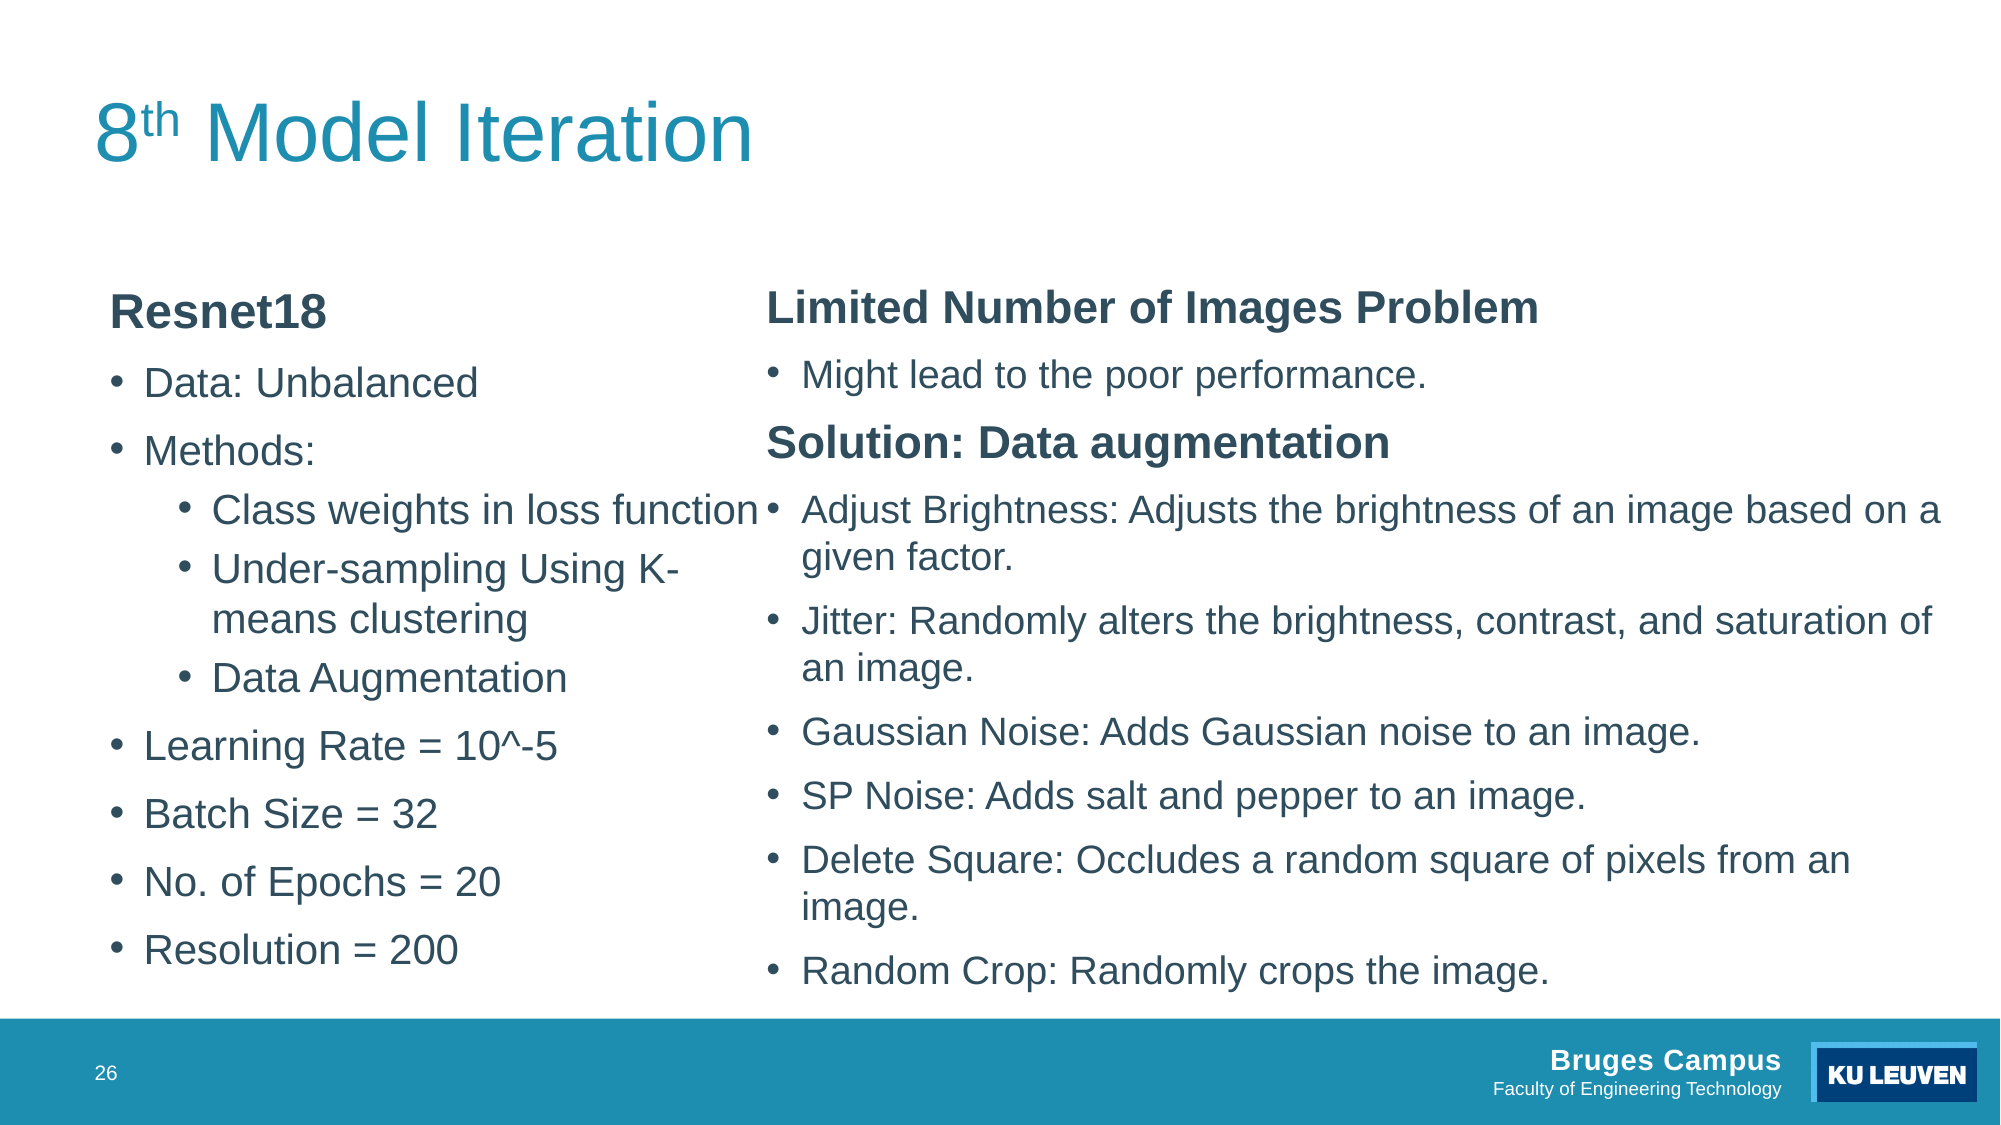

# 8th Model Iteration
Limited Number of Images Problem
Might lead to the poor performance.
Solution: Data augmentation
Adjust Brightness: Adjusts the brightness of an image based on a given factor.
Jitter: Randomly alters the brightness, contrast, and saturation of an image.
Gaussian Noise: Adds Gaussian noise to an image.
SP Noise: Adds salt and pepper to an image.
Delete Square: Occludes a random square of pixels from an image.
Random Crop: Randomly crops the image.
Resnet18
Data: Unbalanced
Methods:
Class weights in loss function
Under-sampling Using K-means clustering
Data Augmentation
Learning Rate = 10^-5
Batch Size = 32
No. of Epochs = 20
Resolution = 200
26